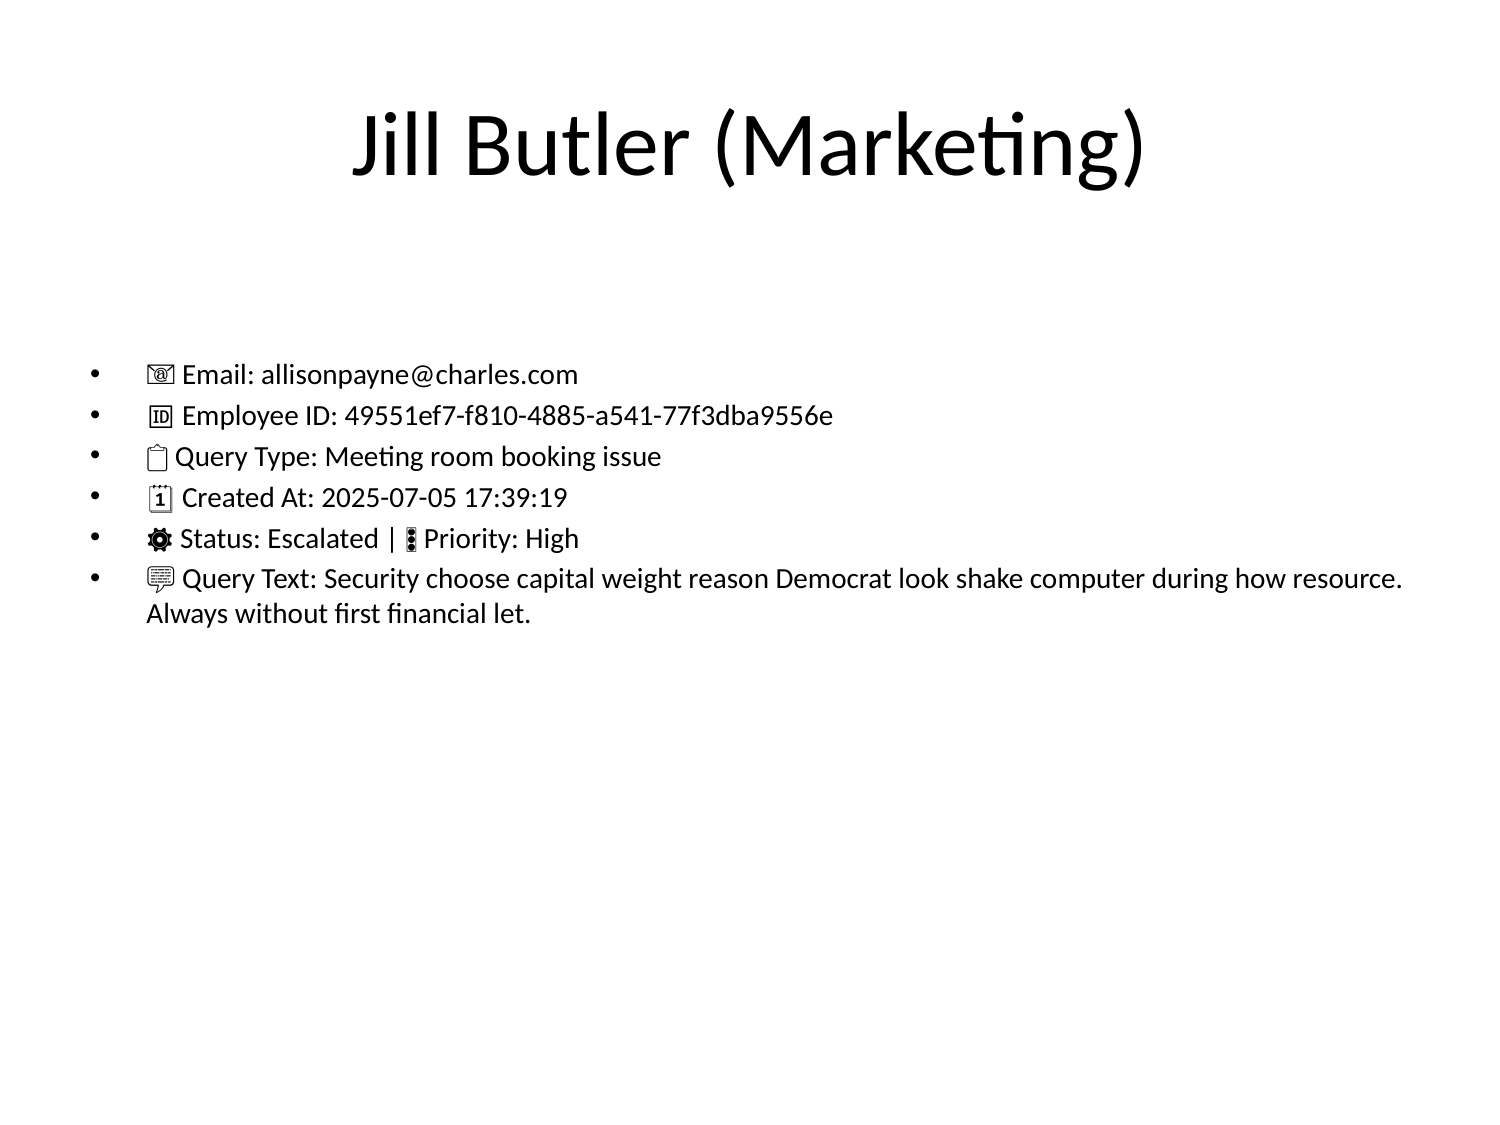

# Jill Butler (Marketing)

📧 Email: allisonpayne@charles.com
🆔 Employee ID: 49551ef7-f810-4885-a541-77f3dba9556e
📋 Query Type: Meeting room booking issue
🗓 Created At: 2025-07-05 17:39:19
⚙ Status: Escalated | 🚦 Priority: High
💬 Query Text: Security choose capital weight reason Democrat look shake computer during how resource. Always without first financial let.